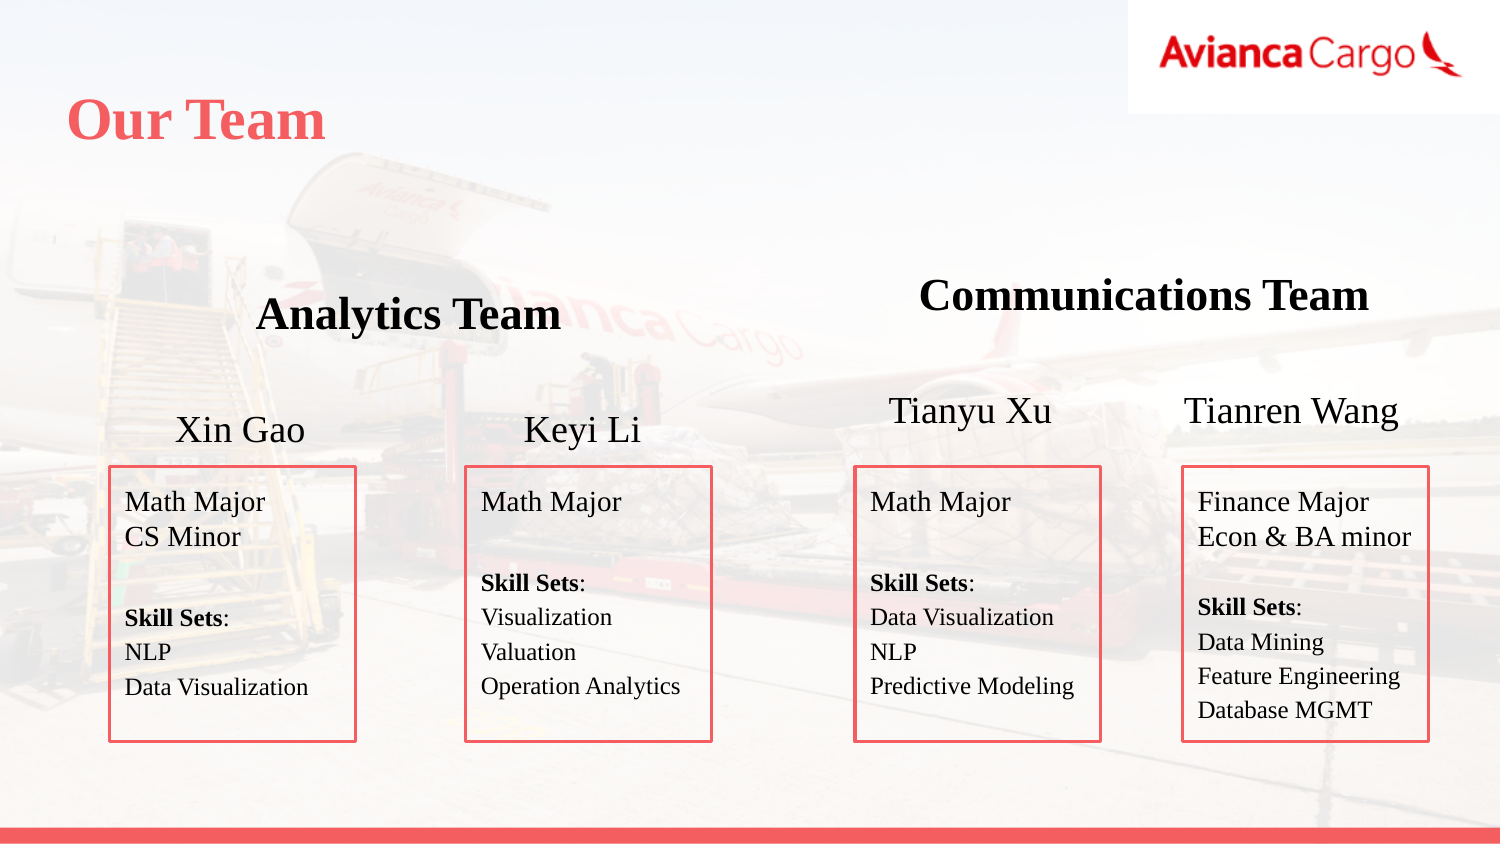

# Our Team

Communications Team
Tianyu Xu              Tianren Wang
Analytics Team
Xin Gao                       Keyi Li

Math Major
CS Minor

Skill Sets:
NLP
Data Visualization
Math Major

Skill Sets:
Visualization
Valuation
Operation Analytics
Math Major

Skill Sets:
Data Visualization
NLP
Predictive Modeling

Finance Major
Econ & BA minor

Skill Sets:
Data Mining
Feature Engineering
Database MGMT